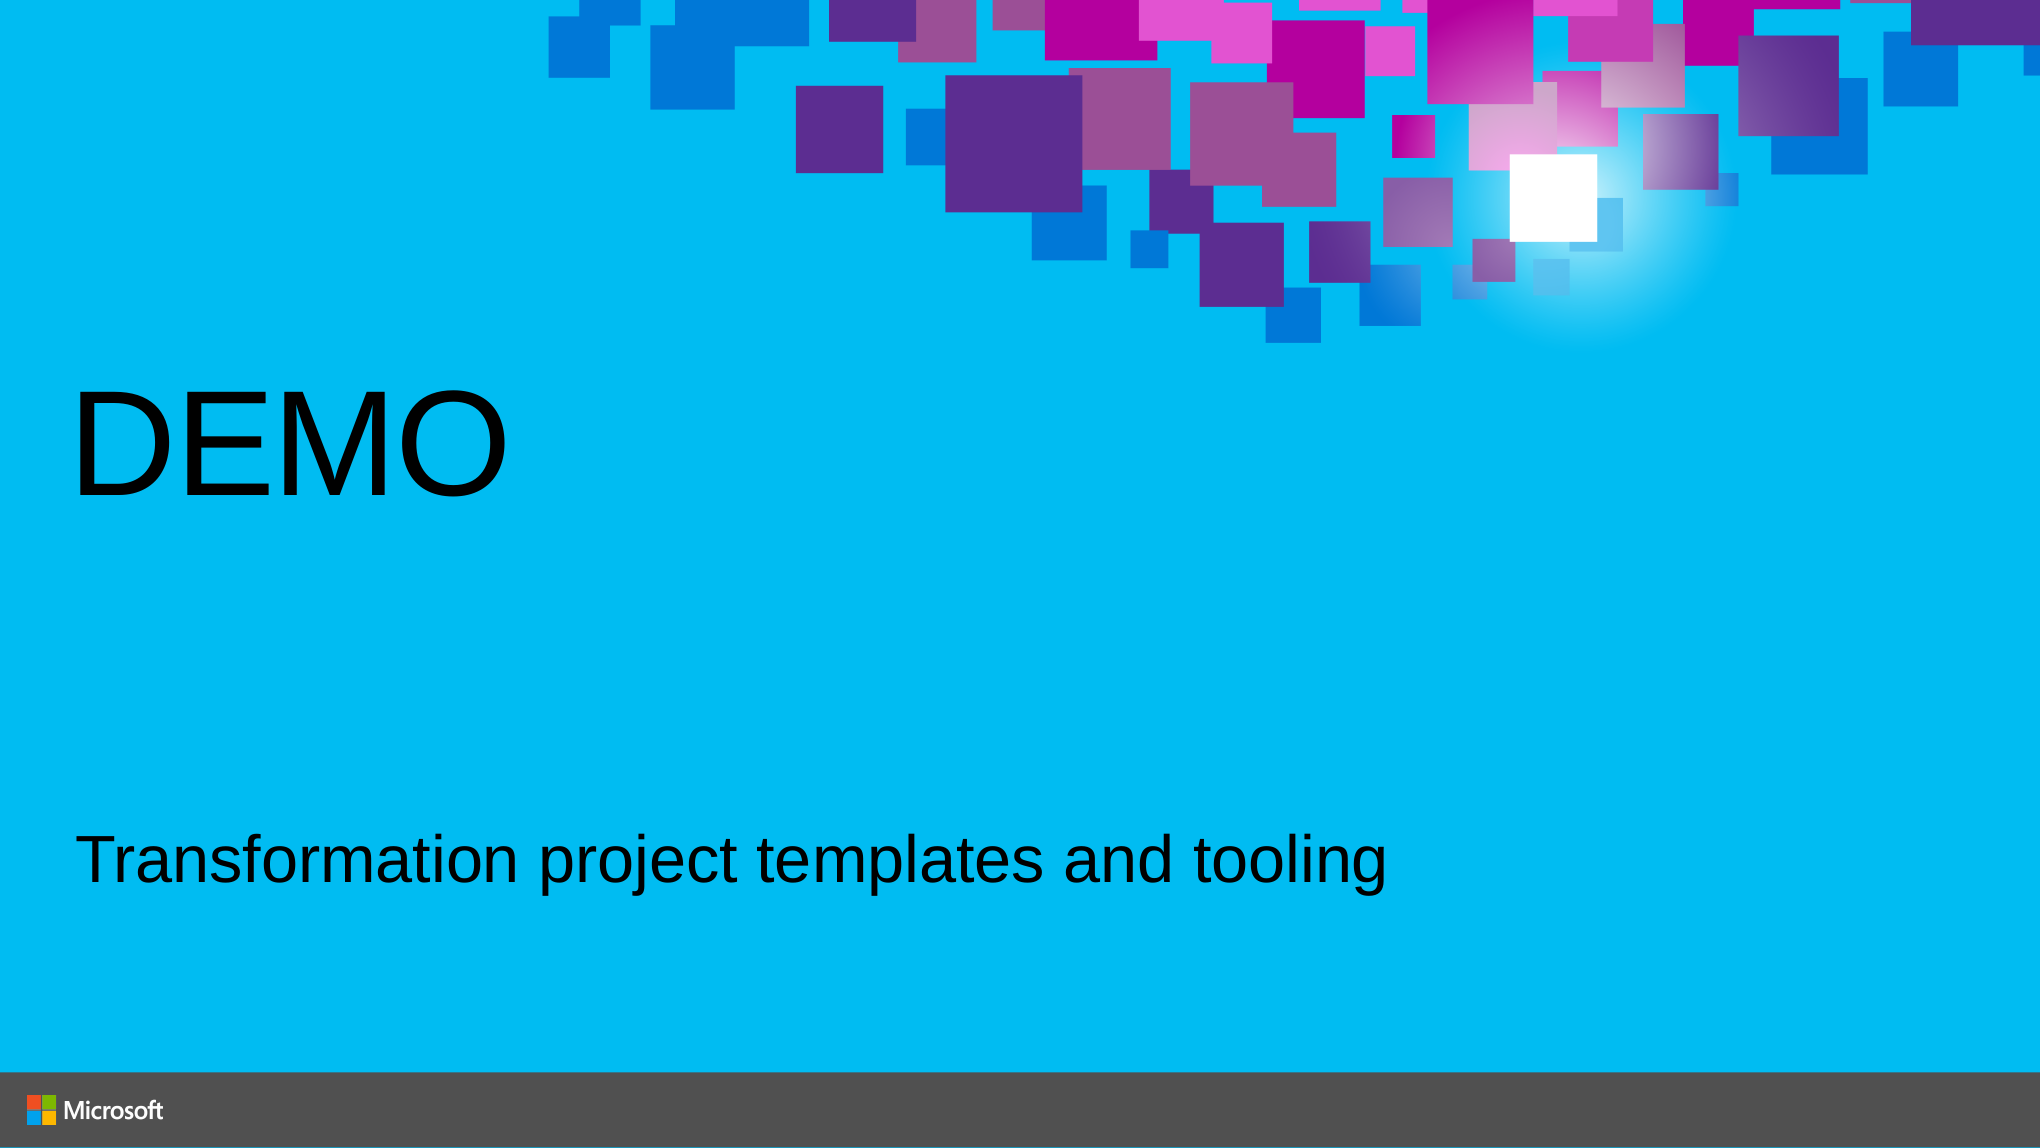

# DEMO
Transformation project templates and tooling